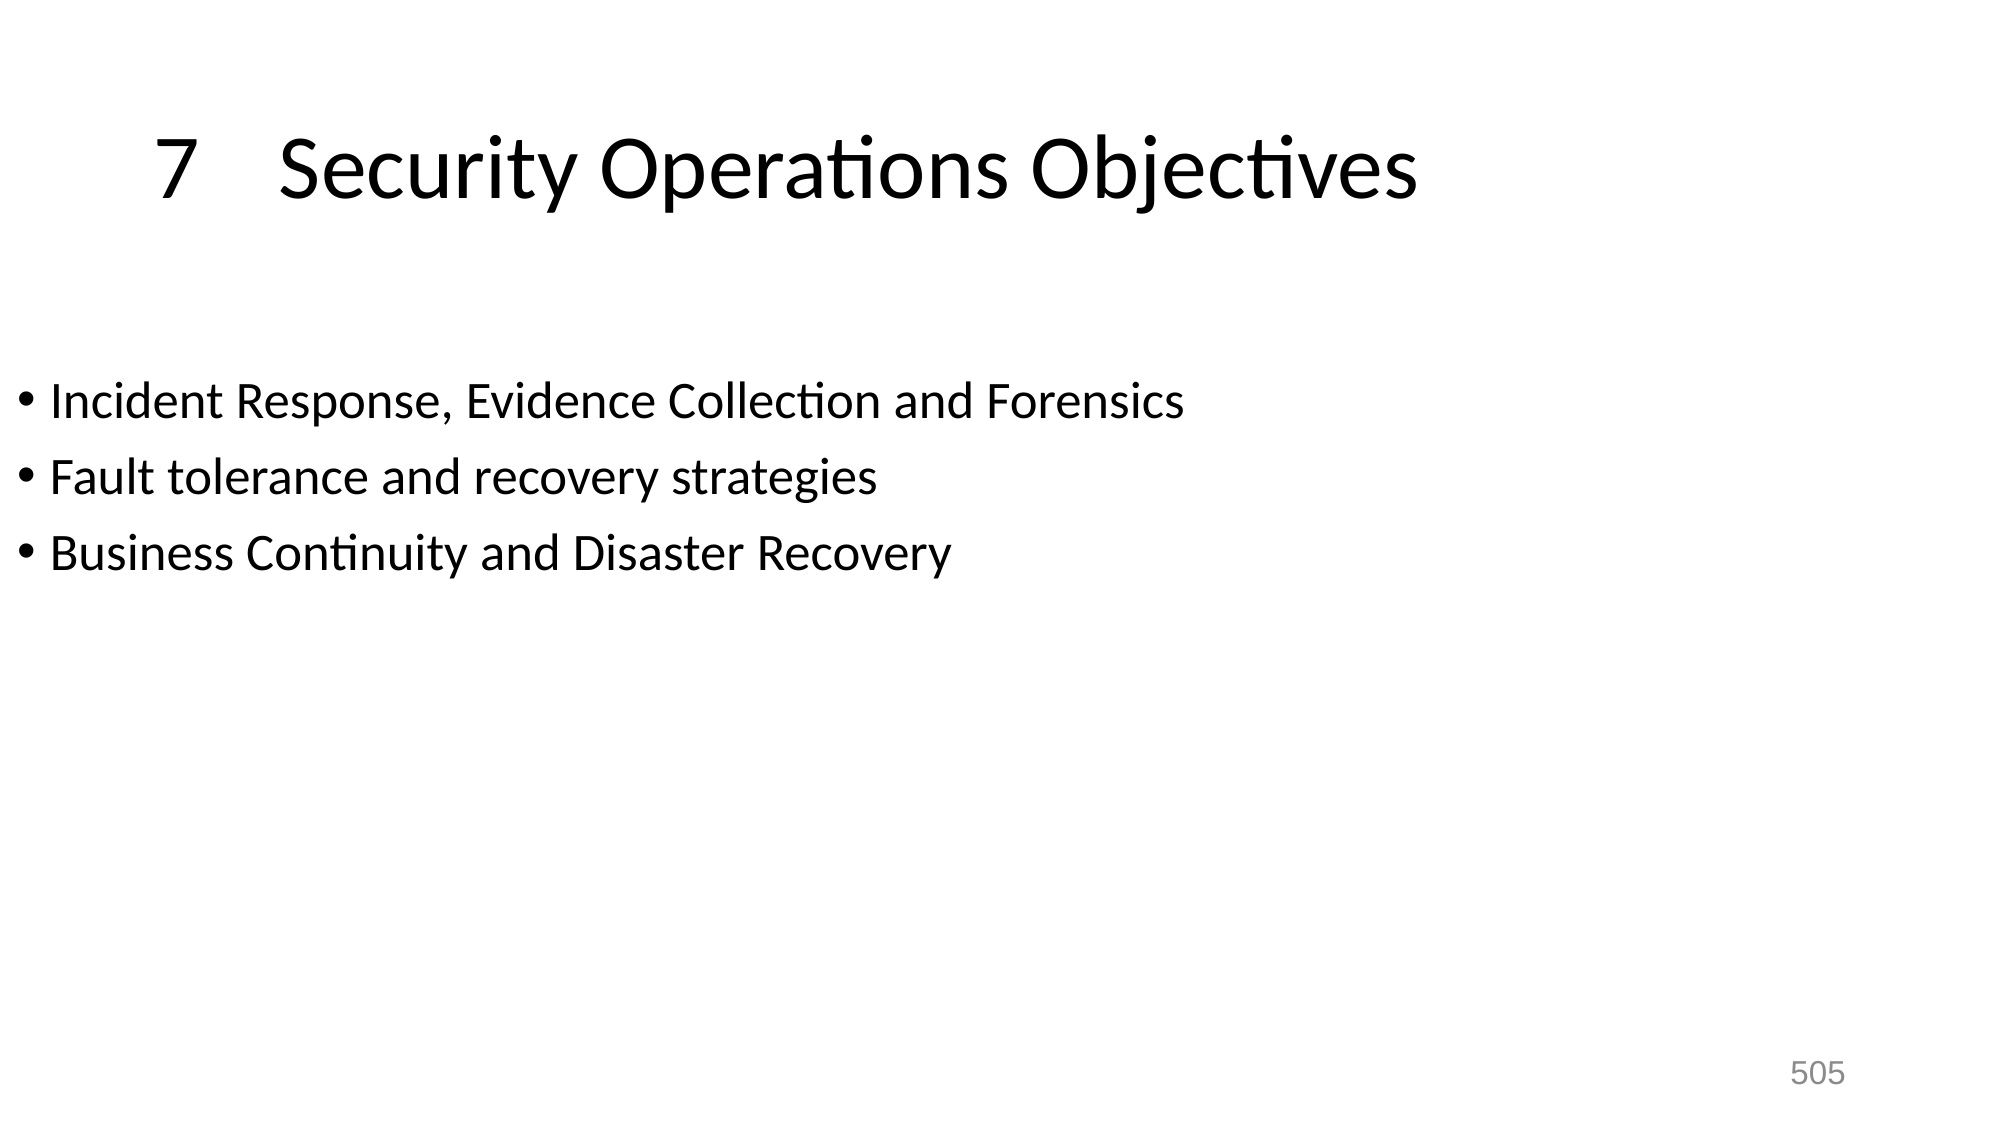

# Security Operations Objectives
Incident Response, Evidence Collection and Forensics
Fault tolerance and recovery strategies
Business Continuity and Disaster Recovery

505